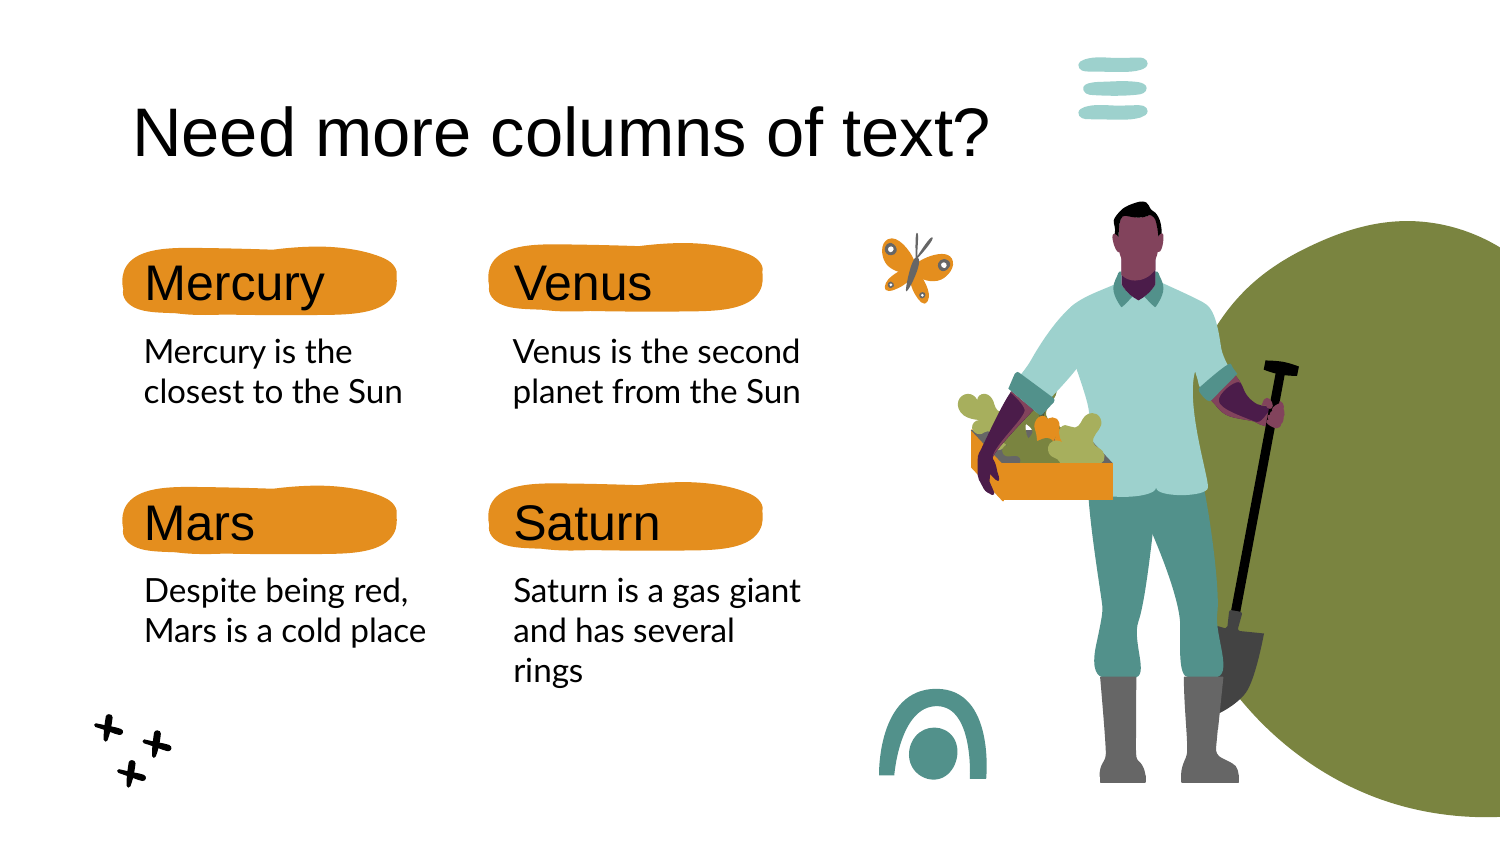

# Need more columns of text?

Mercury
Venus
Mercury is the closest to the Sun
Venus is the second planet from the Sun

Mars
Saturn
Despite being red, Mars is a cold place
Saturn is a gas giant and has several rings